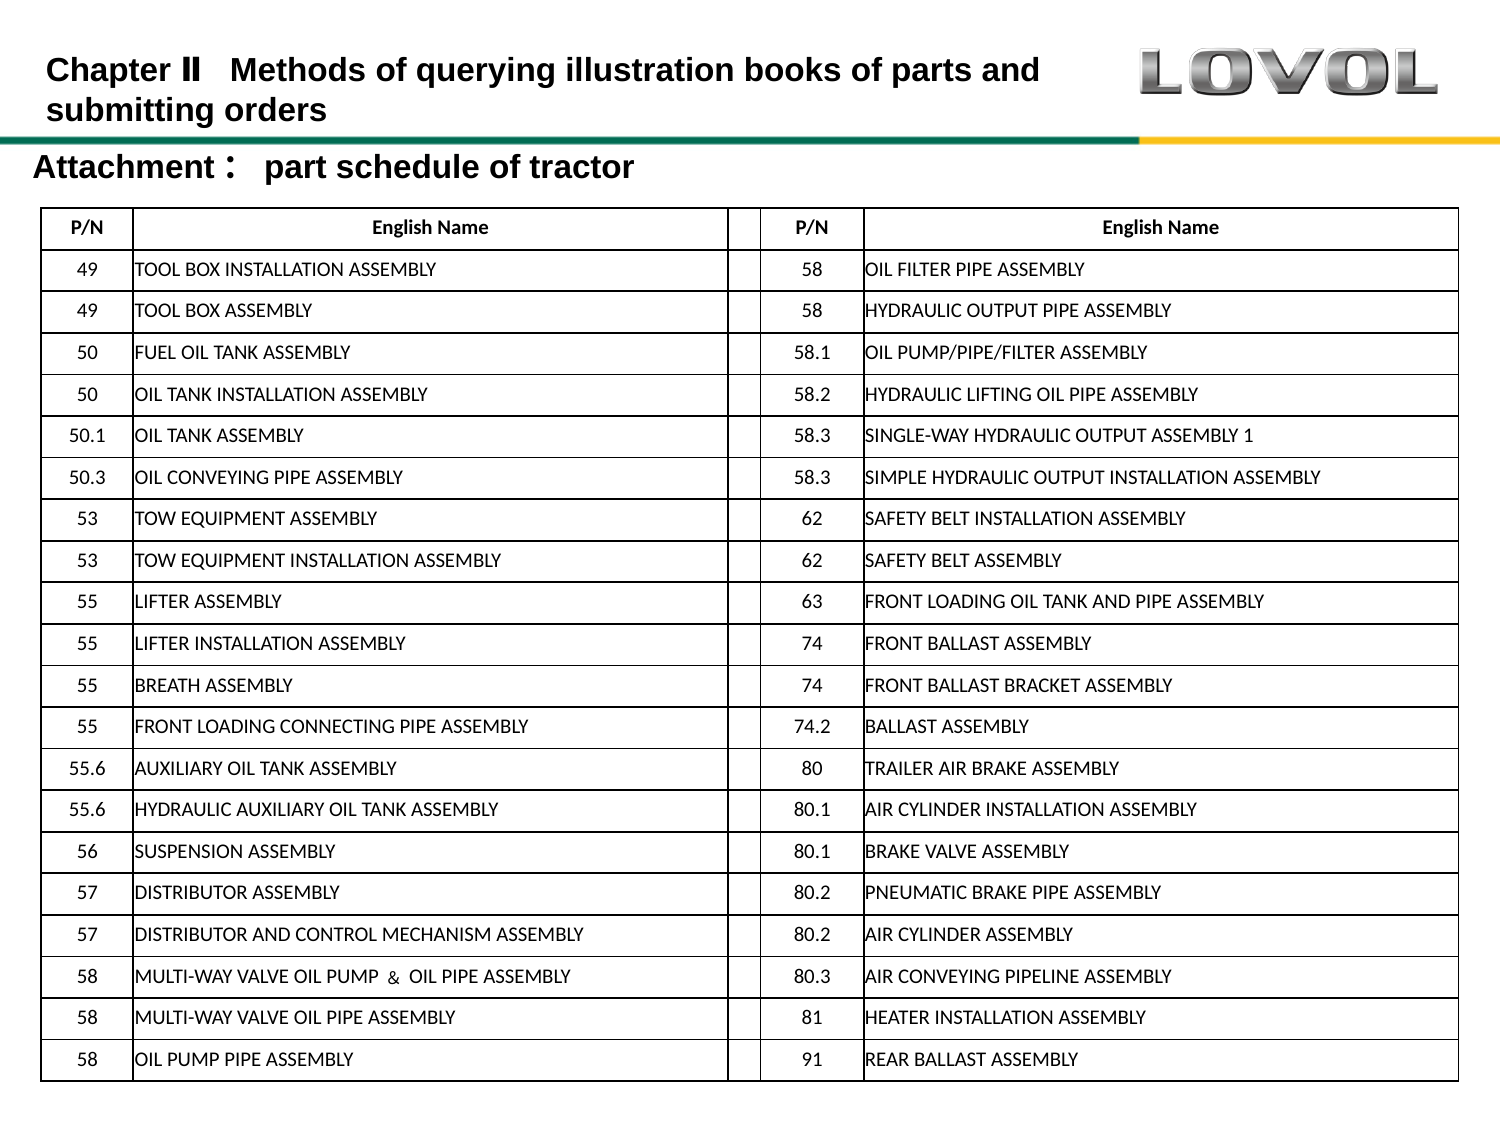

Chapter Ⅱ   Methods of querying illustration books of parts and submitting orders
Attachment：part schedule of tractor
| P/N | English Name |  | P/N | English Name |
| --- | --- | --- | --- | --- |
| 49 | TOOL BOX INSTALLATION ASSEMBLY |  | 58 | OIL FILTER PIPE ASSEMBLY |
| 49 | TOOL BOX ASSEMBLY |  | 58 | HYDRAULIC OUTPUT PIPE ASSEMBLY |
| 50 | FUEL OIL TANK ASSEMBLY |  | 58.1 | OIL PUMP/PIPE/FILTER ASSEMBLY |
| 50 | OIL TANK INSTALLATION ASSEMBLY |  | 58.2 | HYDRAULIC LIFTING OIL PIPE ASSEMBLY |
| 50.1 | OIL TANK ASSEMBLY |  | 58.3 | SINGLE-WAY HYDRAULIC OUTPUT ASSEMBLY 1 |
| 50.3 | OIL CONVEYING PIPE ASSEMBLY |  | 58.3 | SIMPLE HYDRAULIC OUTPUT INSTALLATION ASSEMBLY |
| 53 | TOW EQUIPMENT ASSEMBLY |  | 62 | SAFETY BELT INSTALLATION ASSEMBLY |
| 53 | TOW EQUIPMENT INSTALLATION ASSEMBLY |  | 62 | SAFETY BELT ASSEMBLY |
| 55 | LIFTER ASSEMBLY |  | 63 | FRONT LOADING OIL TANK AND PIPE ASSEMBLY |
| 55 | LIFTER INSTALLATION ASSEMBLY |  | 74 | FRONT BALLAST ASSEMBLY |
| 55 | BREATH ASSEMBLY |  | 74 | FRONT BALLAST BRACKET ASSEMBLY |
| 55 | FRONT LOADING CONNECTING PIPE ASSEMBLY |  | 74.2 | BALLAST ASSEMBLY |
| 55.6 | AUXILIARY OIL TANK ASSEMBLY |  | 80 | TRAILER AIR BRAKE ASSEMBLY |
| 55.6 | HYDRAULIC AUXILIARY OIL TANK ASSEMBLY |  | 80.1 | AIR CYLINDER INSTALLATION ASSEMBLY |
| 56 | SUSPENSION ASSEMBLY |  | 80.1 | BRAKE VALVE ASSEMBLY |
| 57 | DISTRIBUTOR ASSEMBLY |  | 80.2 | PNEUMATIC BRAKE PIPE ASSEMBLY |
| 57 | DISTRIBUTOR AND CONTROL MECHANISM ASSEMBLY |  | 80.2 | AIR CYLINDER ASSEMBLY |
| 58 | MULTI-WAY VALVE OIL PUMP ﹠ OIL PIPE ASSEMBLY |  | 80.3 | AIR CONVEYING PIPELINE ASSEMBLY |
| 58 | MULTI-WAY VALVE OIL PIPE ASSEMBLY |  | 81 | HEATER INSTALLATION ASSEMBLY |
| 58 | OIL PUMP PIPE ASSEMBLY |  | 91 | REAR BALLAST ASSEMBLY |